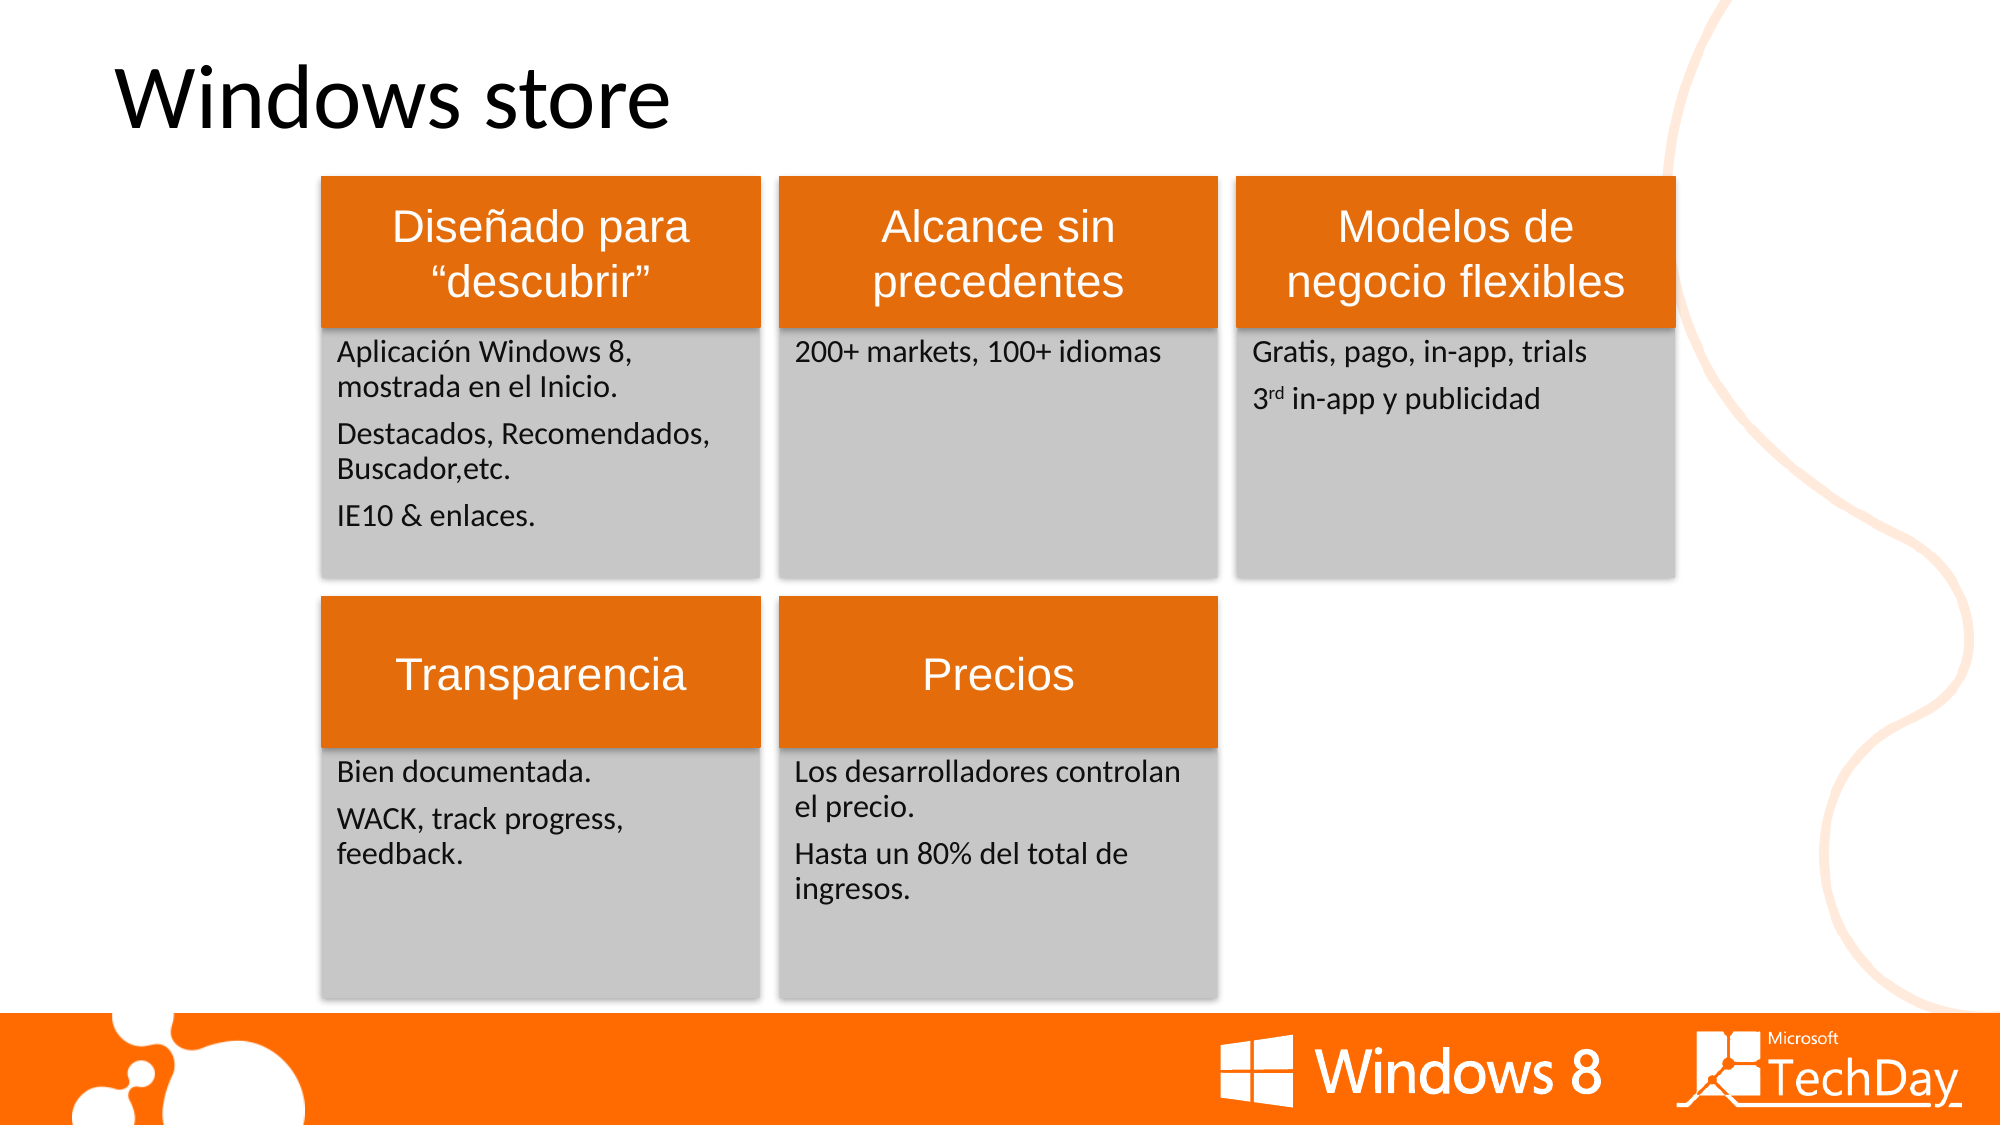

# Windows store
Diseñado para “descubrir”
Aplicación Windows 8, mostrada en el Inicio.
Destacados, Recomendados, Buscador,etc.
IE10 & enlaces.
Alcance sin precedentes
200+ markets, 100+ idiomas
Modelos de negocio flexibles
Gratis, pago, in-app, trials
3rd in-app y publicidad
Transparencia
Bien documentada.
WACK, track progress, feedback.
Precios
Los desarrolladores controlan el precio.
Hasta un 80% del total de ingresos.